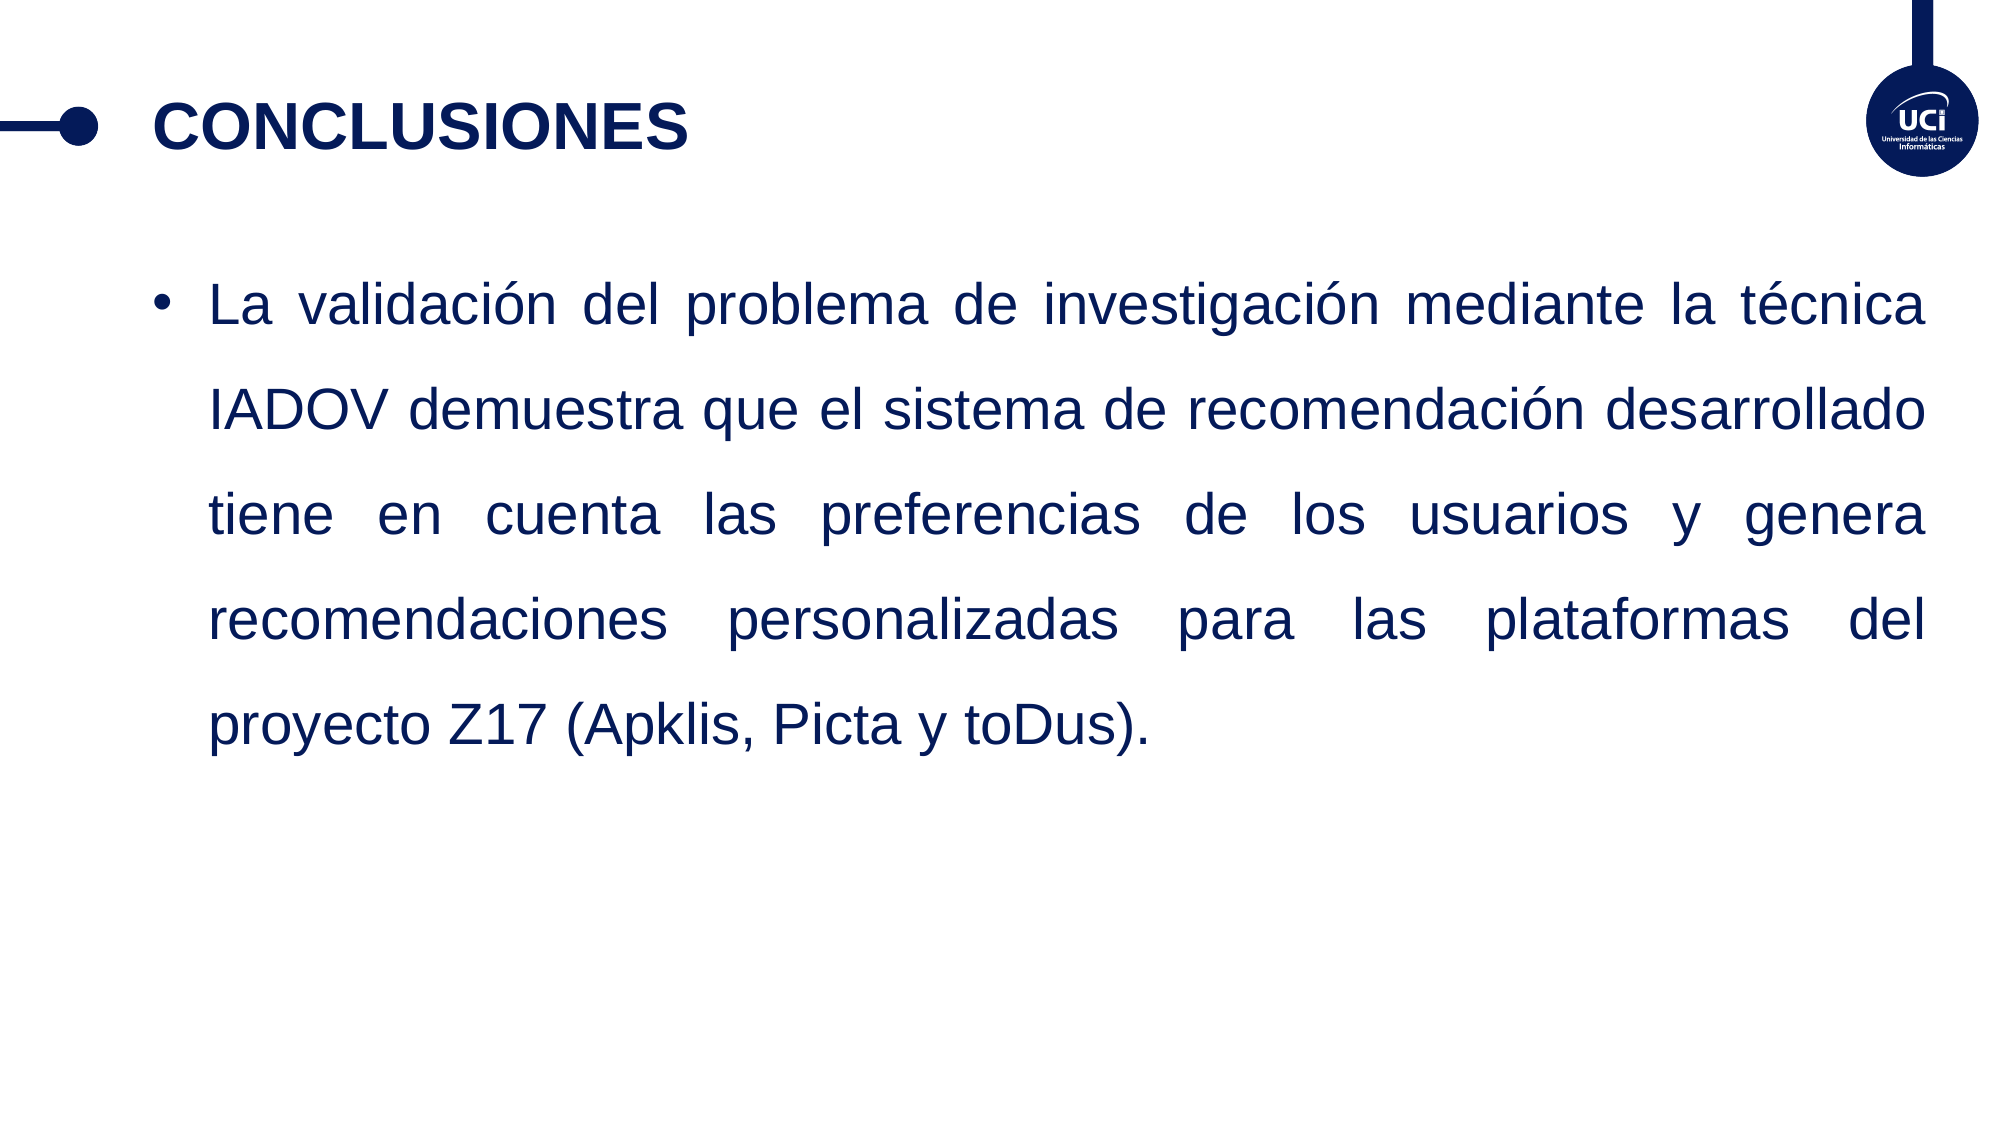

# CONCLUSIONES

La validación del problema de investigación mediante la técnica IADOV demuestra que el sistema de recomendación desarrollado tiene en cuenta las preferencias de los usuarios y genera recomendaciones personalizadas para las plataformas del proyecto Z17 (Apklis, Picta y toDus).